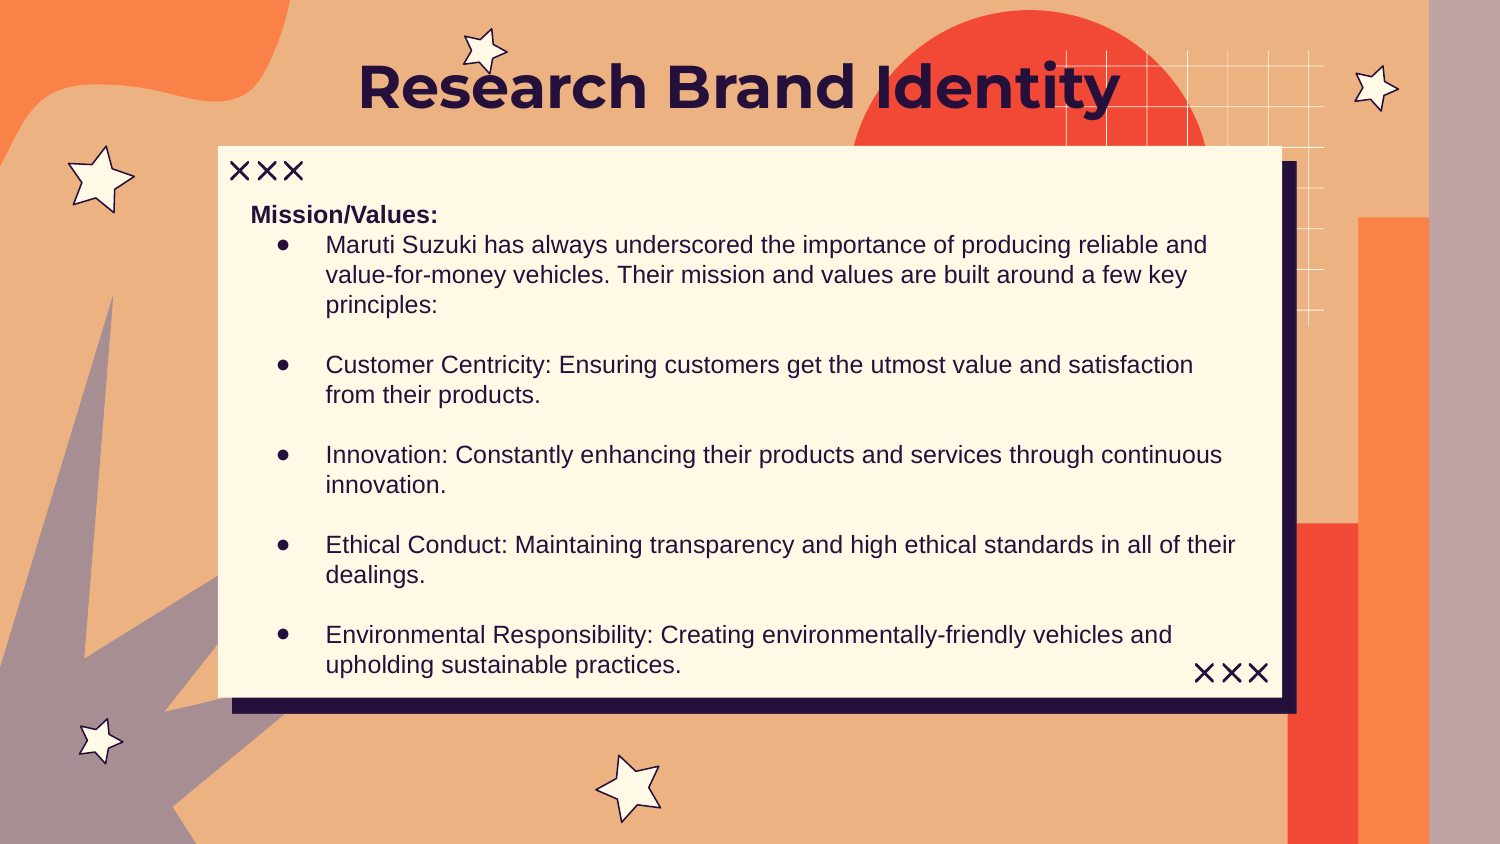

# Research Brand Identity

Mission/Values:
Maruti Suzuki has always underscored the importance of producing reliable and value-for-money vehicles. Their mission and values are built around a few key principles:

Customer Centricity: Ensuring customers get the utmost value and satisfaction from their products.

Innovation: Constantly enhancing their products and services through continuous innovation.

Ethical Conduct: Maintaining transparency and high ethical standards in all of their dealings.

Environmental Responsibility: Creating environmentally-friendly vehicles and upholding sustainable practices.